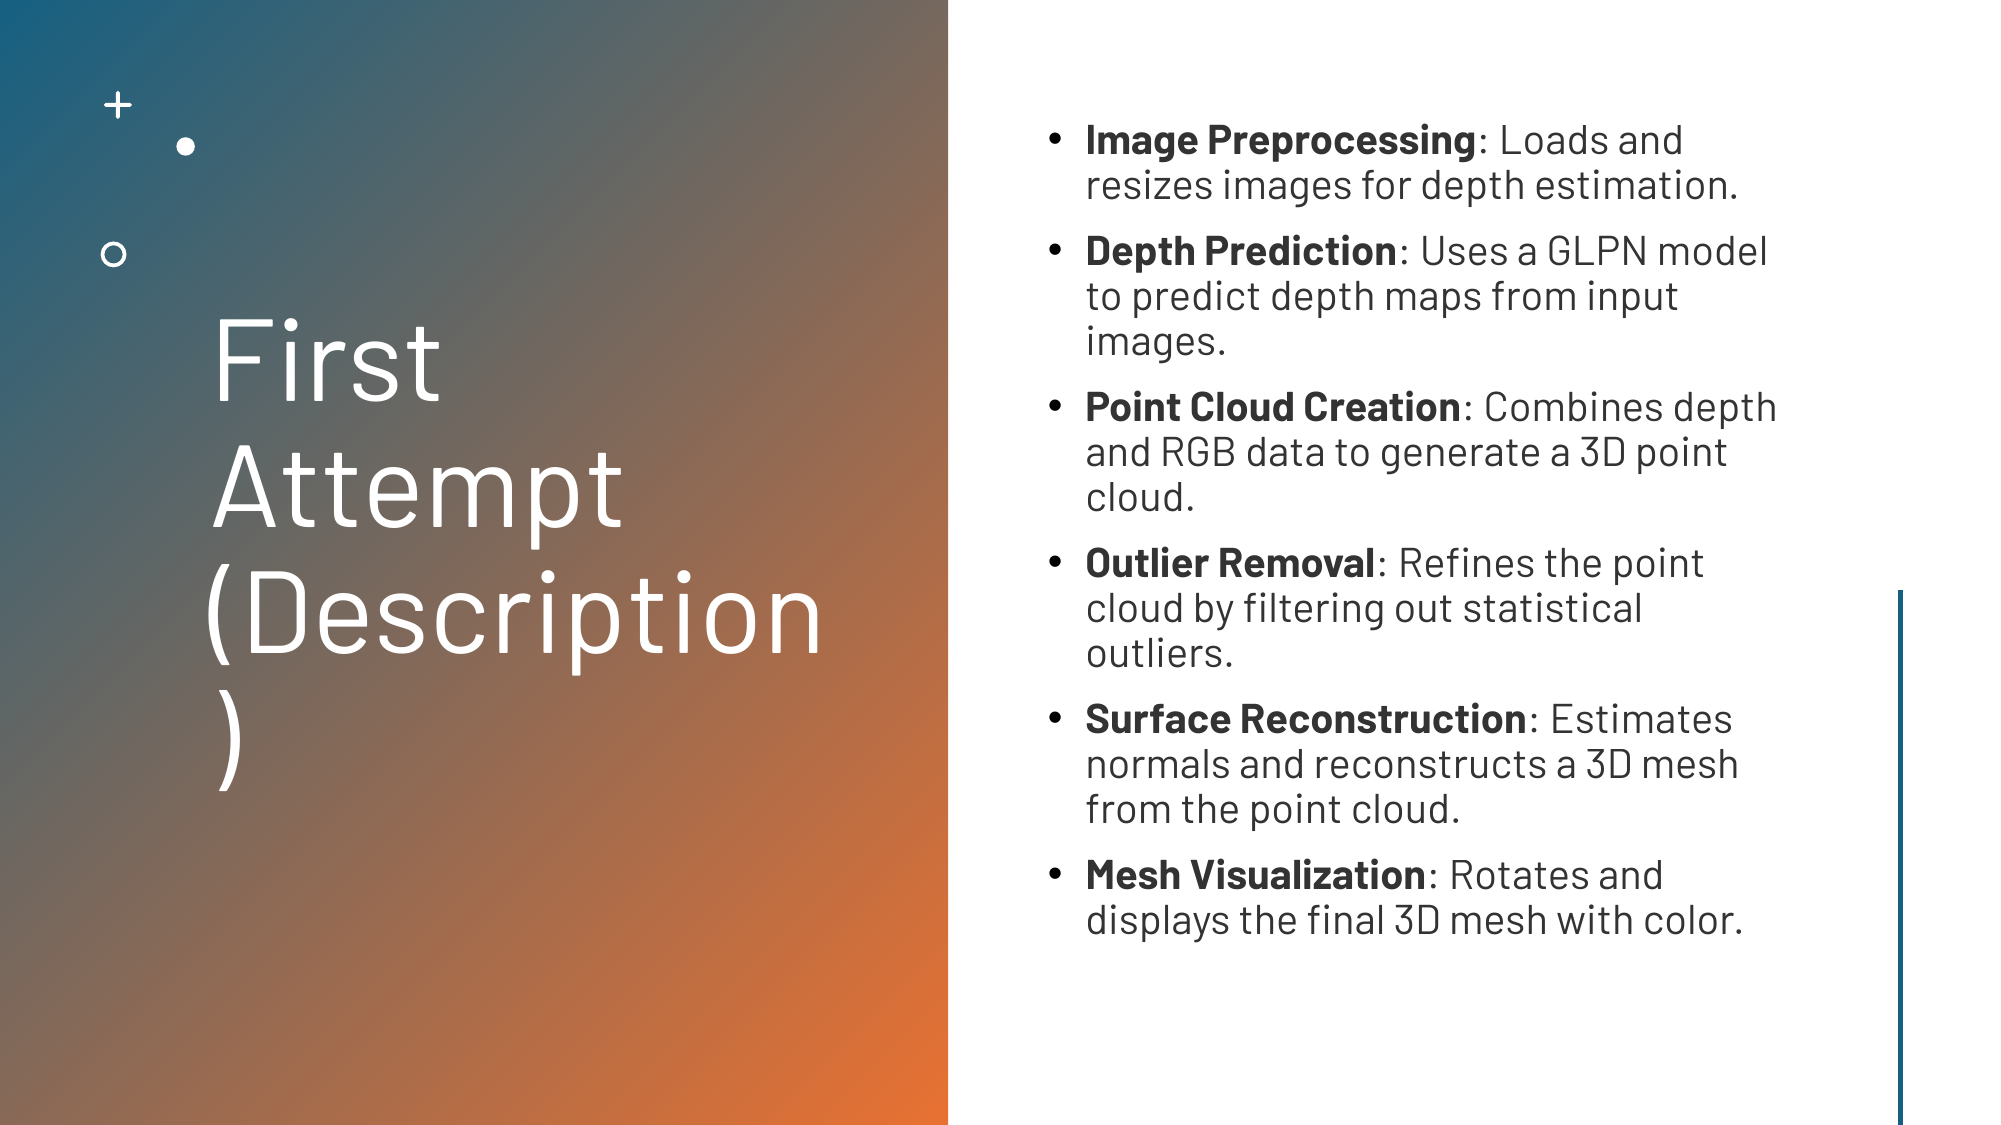

# First Attempt (Description)
Image Preprocessing: Loads and resizes images for depth estimation.
Depth Prediction: Uses a GLPN model to predict depth maps from input images.
Point Cloud Creation: Combines depth and RGB data to generate a 3D point cloud.
Outlier Removal: Refines the point cloud by filtering out statistical outliers.
Surface Reconstruction: Estimates normals and reconstructs a 3D mesh from the point cloud.
Mesh Visualization: Rotates and displays the final 3D mesh with color.